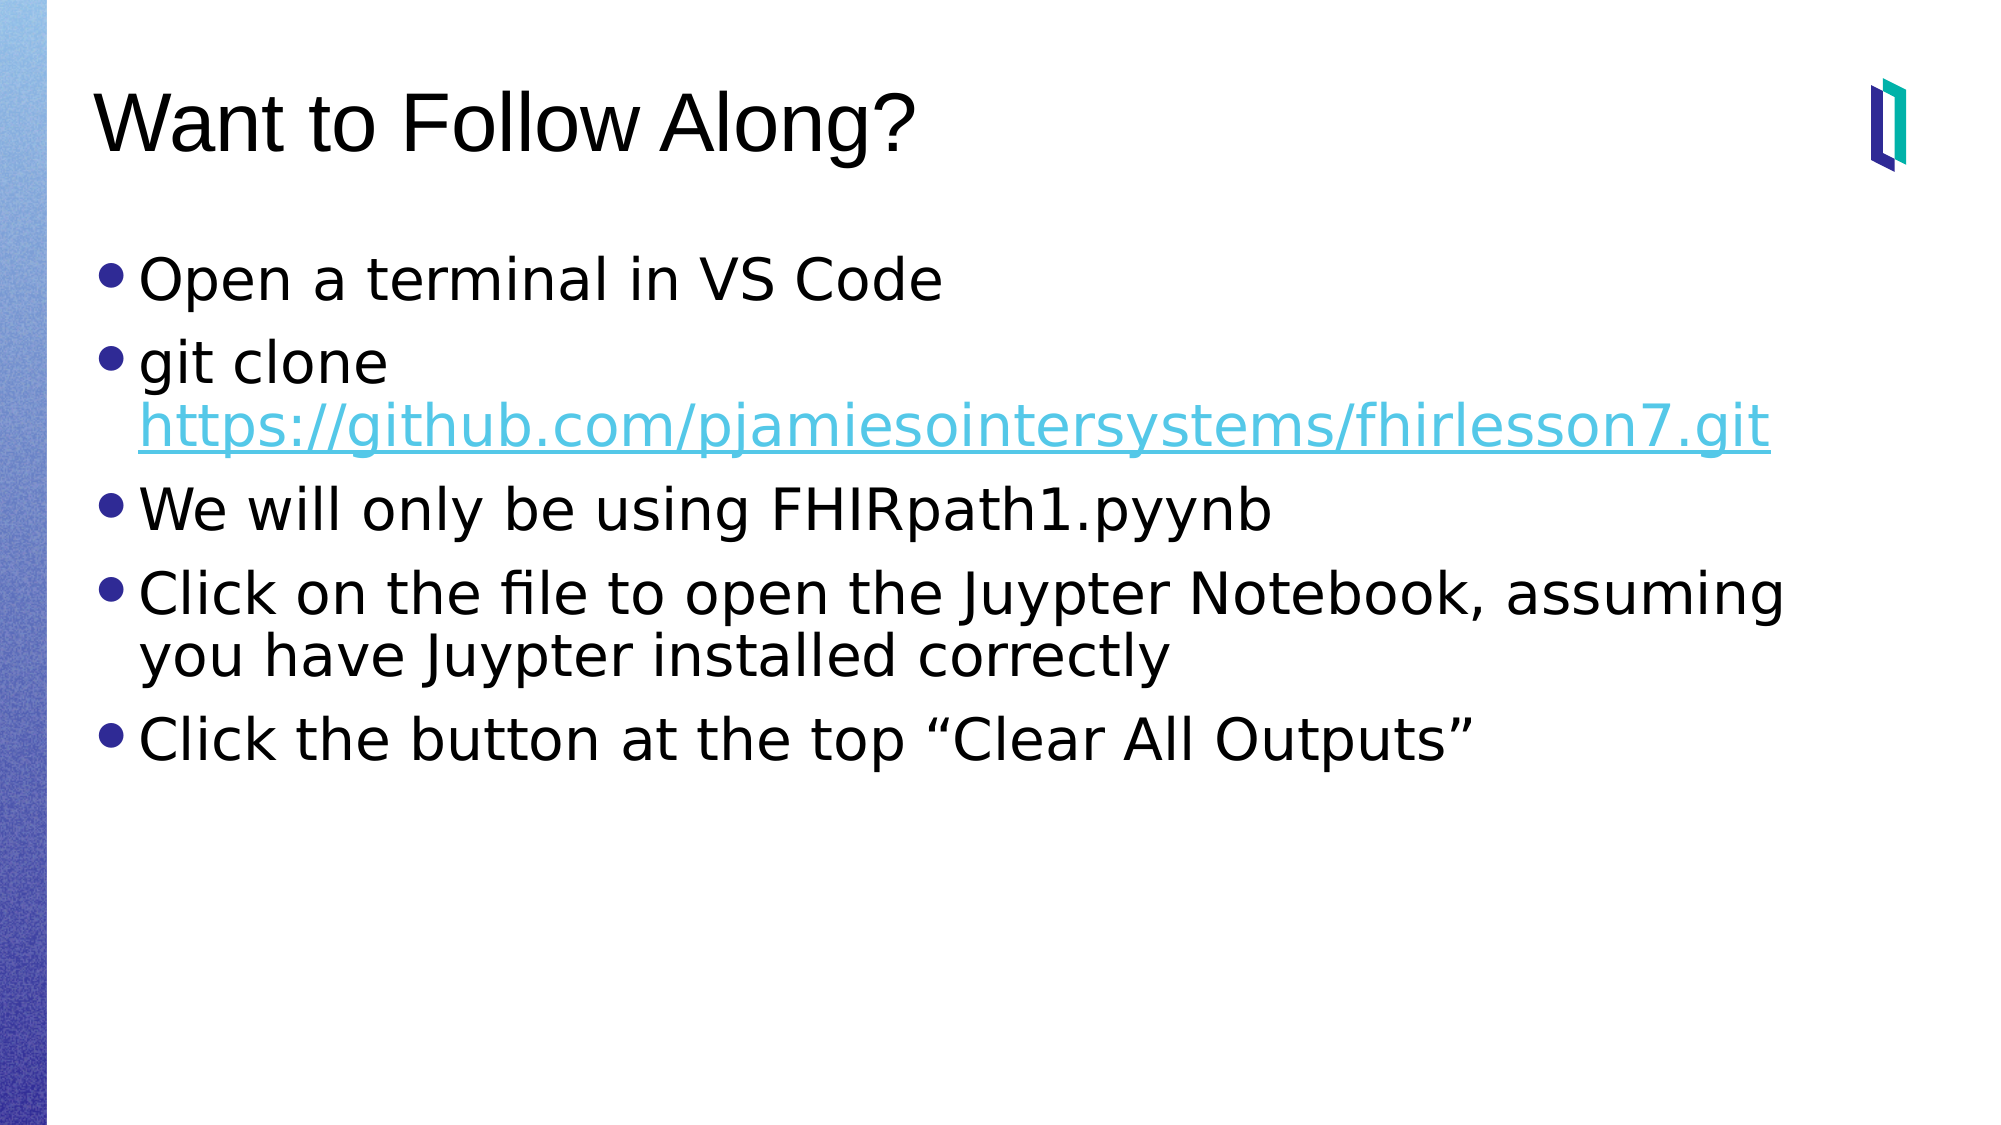

# Want to Follow Along?
Open a terminal in VS Code
git clone https://github.com/pjamiesointersystems/fhirlesson7.git
We will only be using FHIRpath1.pyynb
Click on the file to open the Juypter Notebook, assuming you have Juypter installed correctly
Click the button at the top “Clear All Outputs”